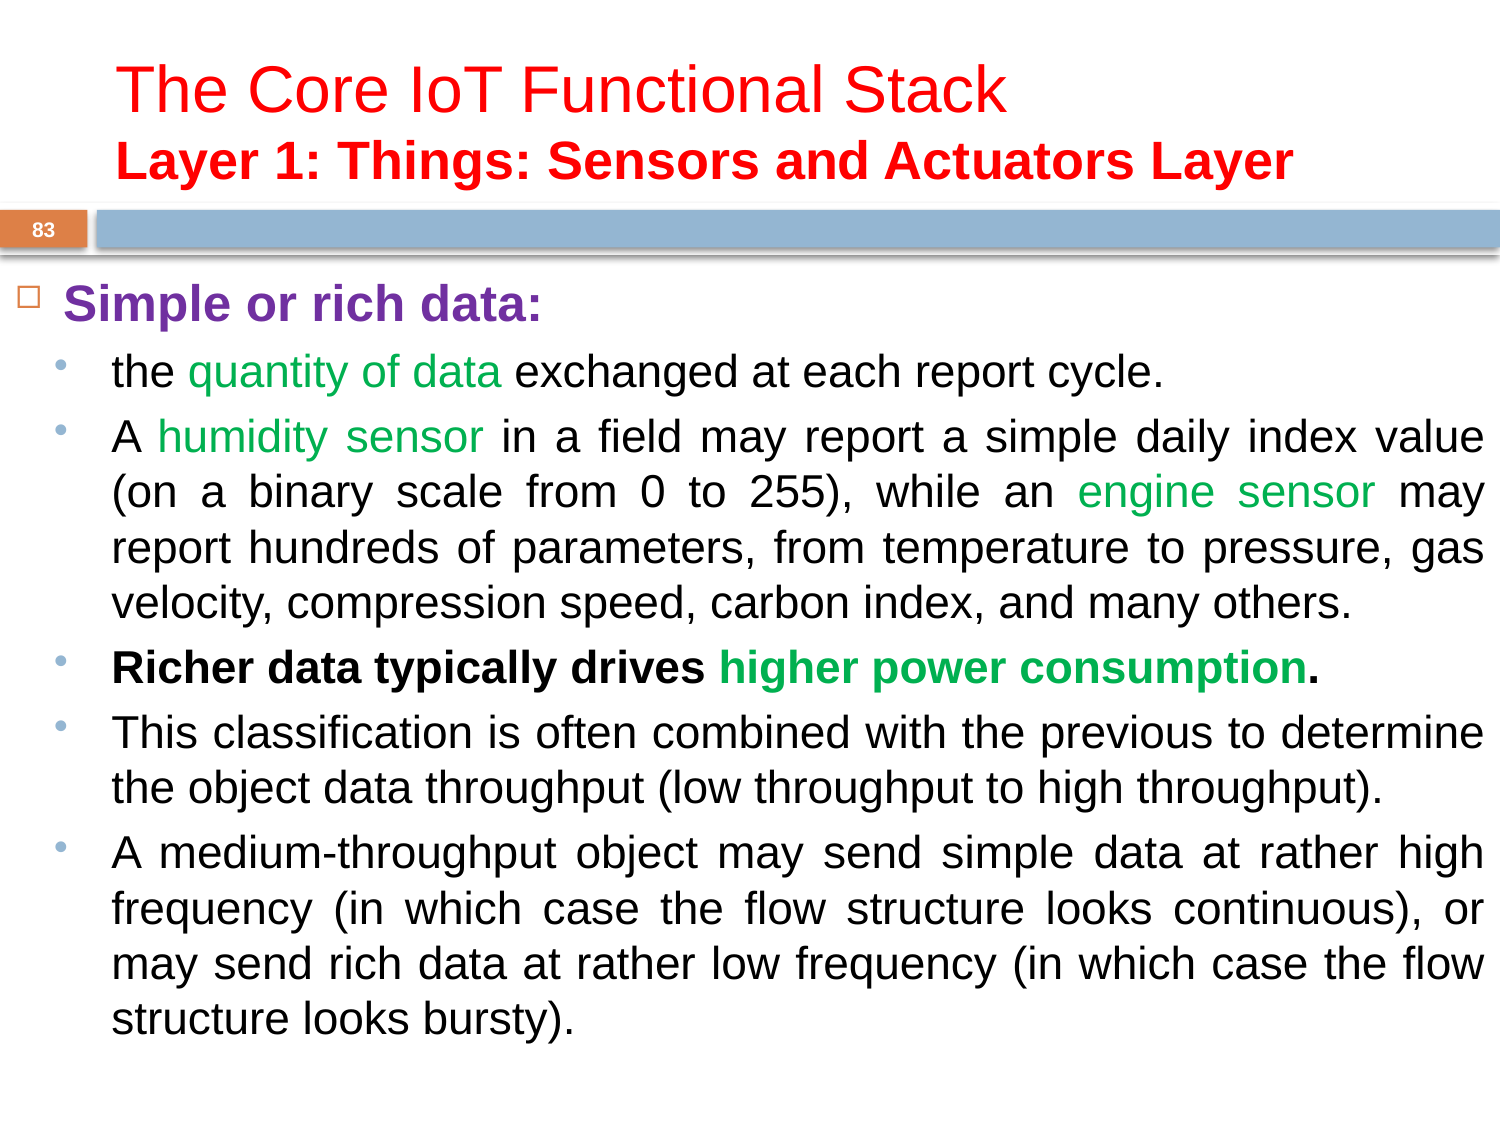

# The Core IoT Functional Stack Layer 1: Things: Sensors and Actuators Layer
83
Simple or rich data:
the quantity of data exchanged at each report cycle.
A humidity sensor in a field may report a simple daily index value (on a binary scale from 0 to 255), while an engine sensor may report hundreds of parameters, from temperature to pressure, gas velocity, compression speed, carbon index, and many others.
Richer data typically drives higher power consumption.
This classification is often combined with the previous to determine the object data throughput (low throughput to high throughput).
A medium-throughput object may send simple data at rather high frequency (in which case the flow structure looks continuous), or may send rich data at rather low frequency (in which case the flow structure looks bursty).